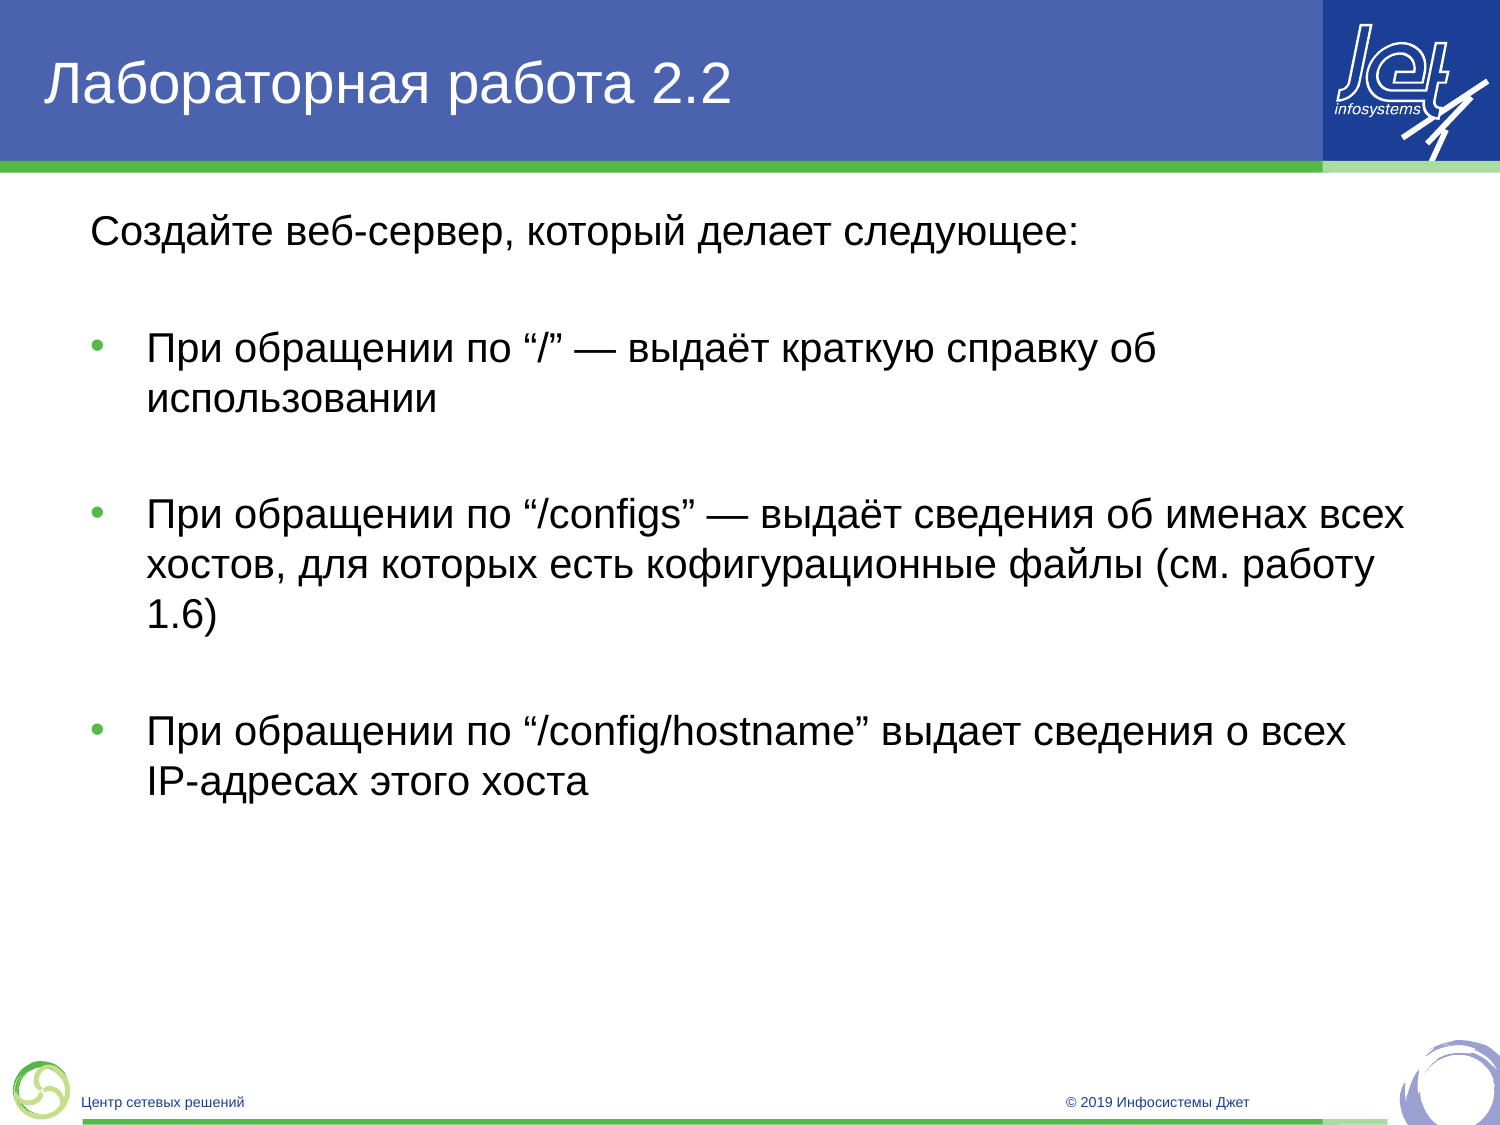

# Лабораторная работа 2.2
Создайте веб-сервер, который делает следующее:

При обращении по “/” — выдаёт краткую справку об использовании

При обращении по “/configs” — выдаёт сведения об именах всех хостов, для которых есть кофигурационные файлы (см. работу 1.6)

При обращении по “/config/hostname” выдает сведения о всех IP-адресах этого хоста